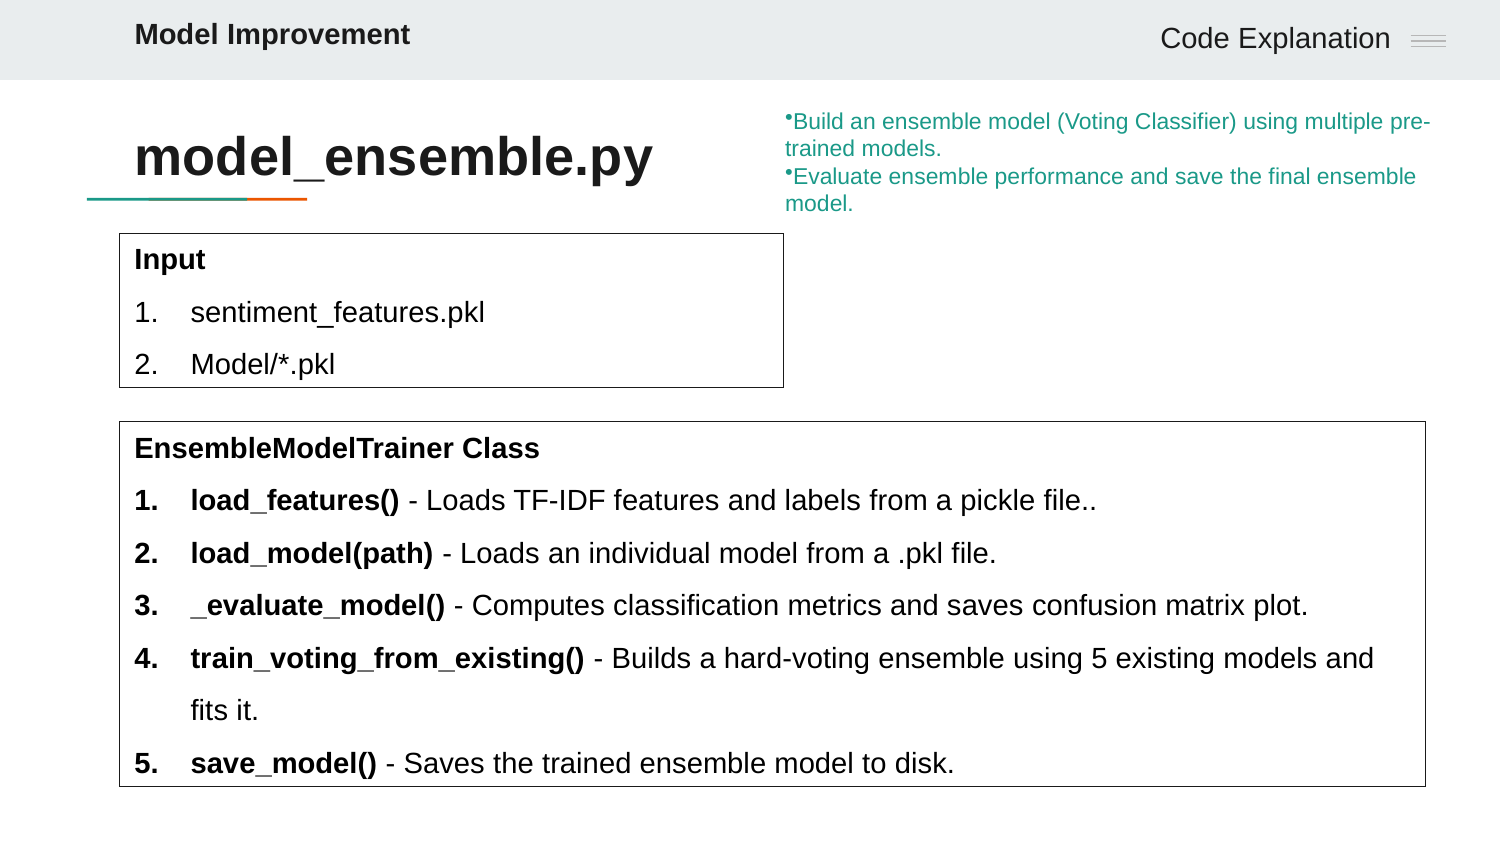

Model Improvement
Code Explanation
Build an ensemble model (Voting Classifier) using multiple pre-trained models.
Evaluate ensemble performance and save the final ensemble model.
# model_ensemble.py
Input
sentiment_features.pkl
Model/*.pkl
EnsembleModelTrainer Class
load_features() - Loads TF-IDF features and labels from a pickle file..
load_model(path) - Loads an individual model from a .pkl file.
_evaluate_model() - Computes classification metrics and saves confusion matrix plot.
train_voting_from_existing() - Builds a hard-voting ensemble using 5 existing models and fits it.
save_model() - Saves the trained ensemble model to disk.